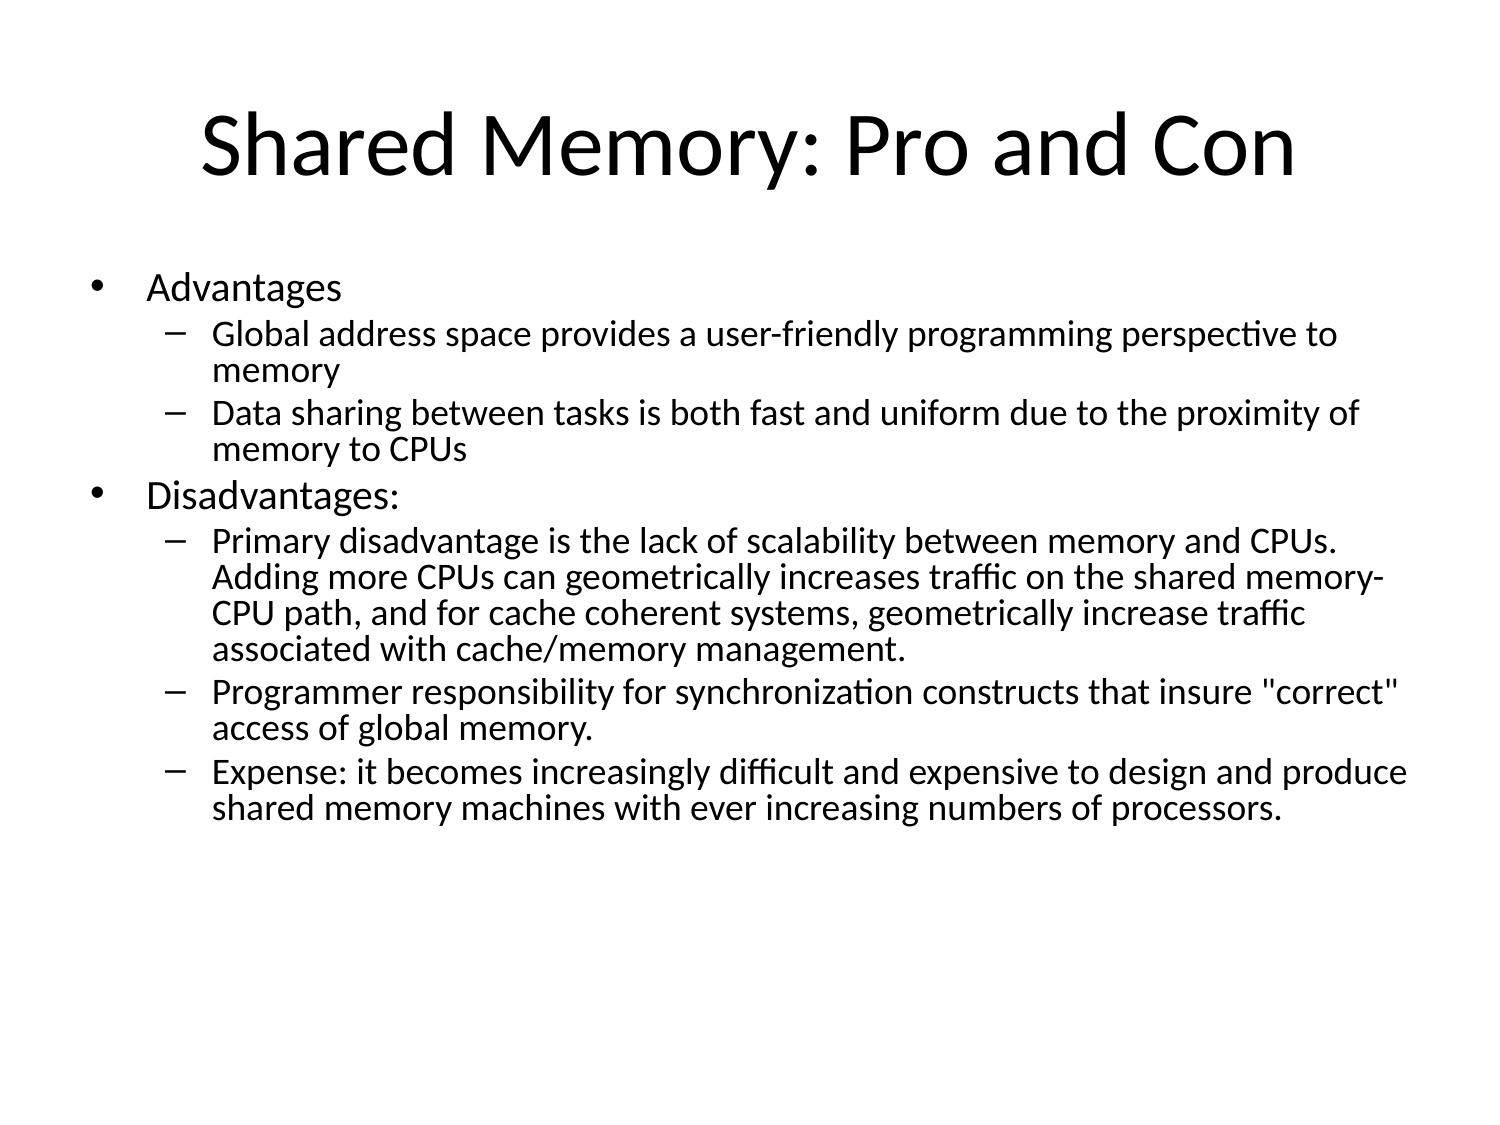

# Shared Memory: Pro and Con
Advantages
Global address space provides a user-friendly programming perspective to memory
Data sharing between tasks is both fast and uniform due to the proximity of memory to CPUs
Disadvantages:
Primary disadvantage is the lack of scalability between memory and CPUs. Adding more CPUs can geometrically increases traffic on the shared memory-CPU path, and for cache coherent systems, geometrically increase traffic associated with cache/memory management.
Programmer responsibility for synchronization constructs that insure "correct" access of global memory.
Expense: it becomes increasingly difficult and expensive to design and produce shared memory machines with ever increasing numbers of processors.